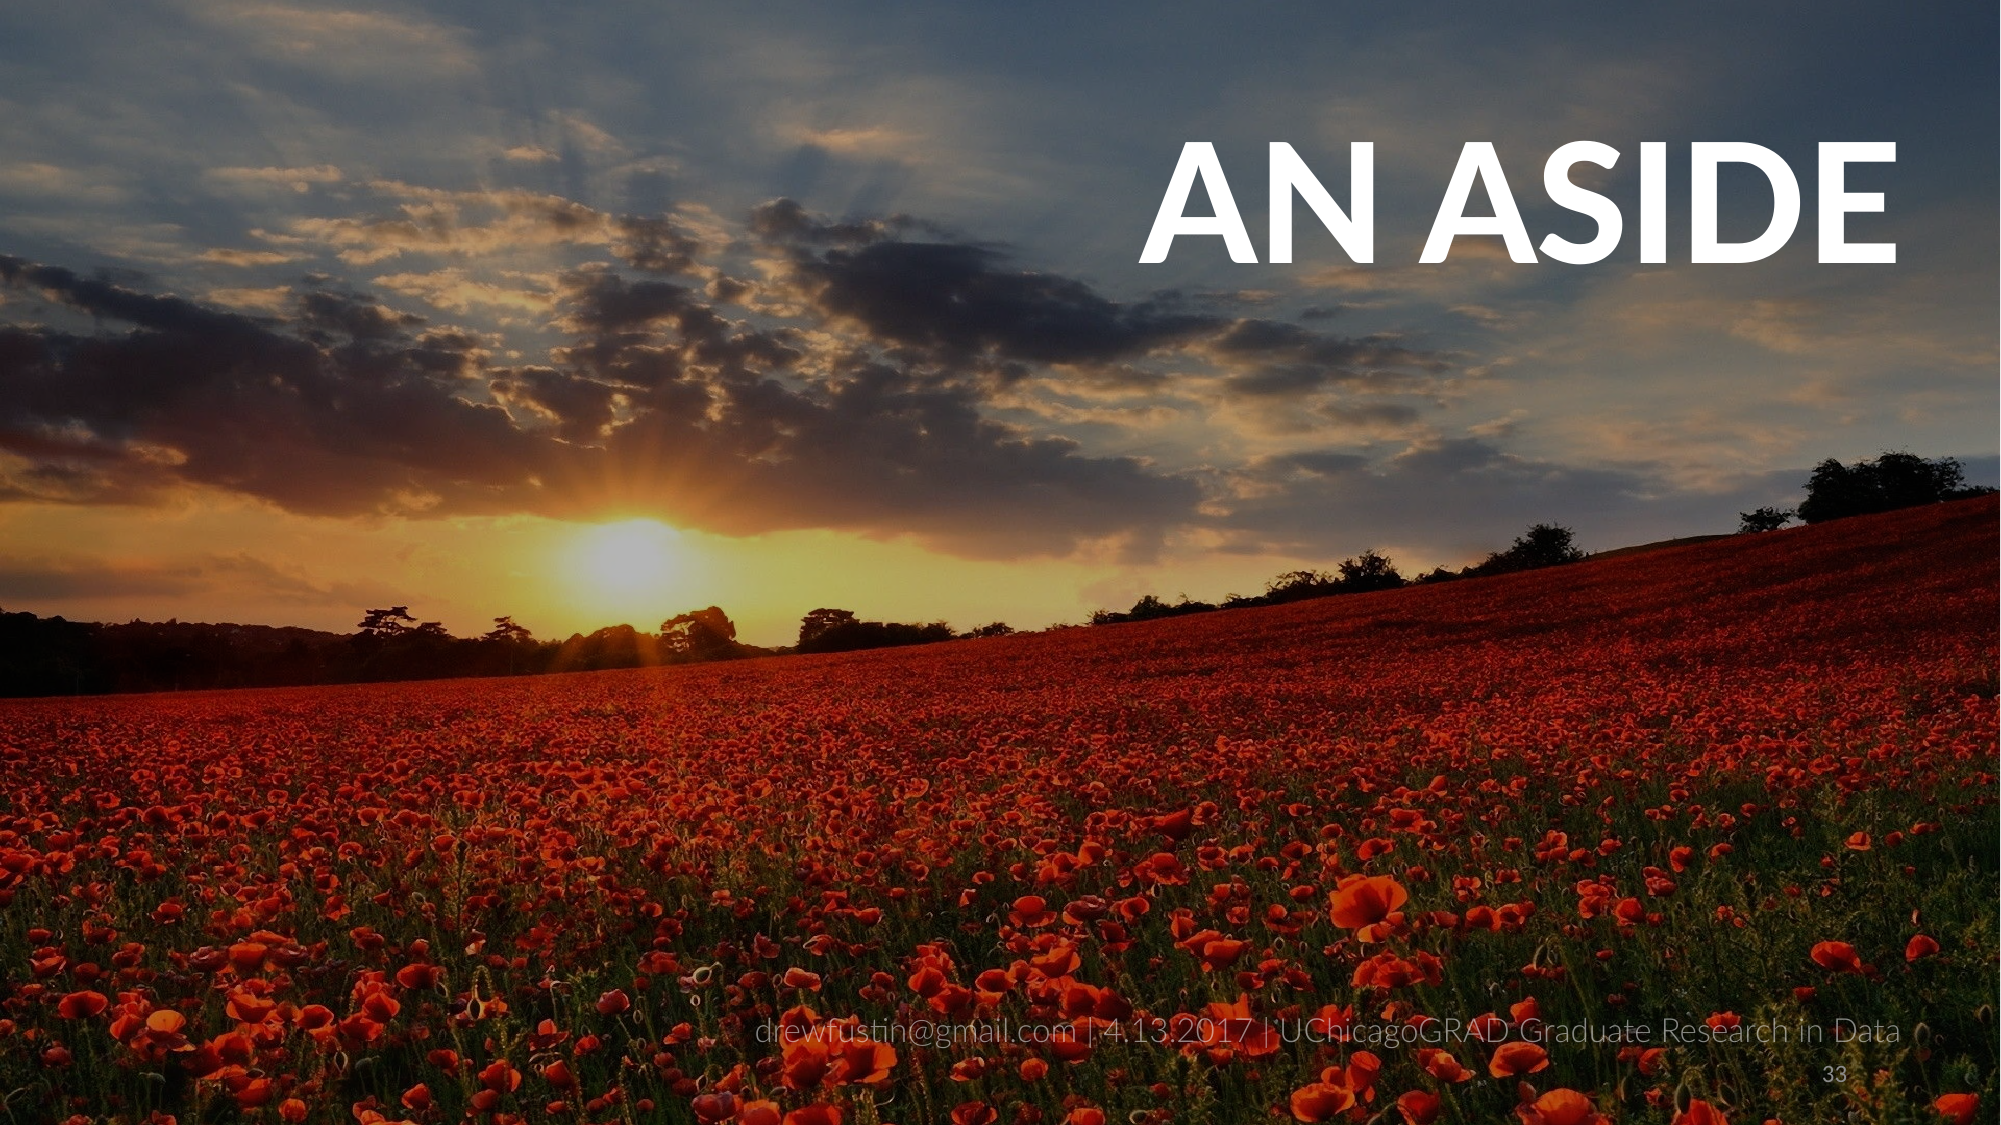

AN ASIDE
drewfustin@gmail.com | 4.13.2017 | UChicagoGRAD Graduate Research in Data
33